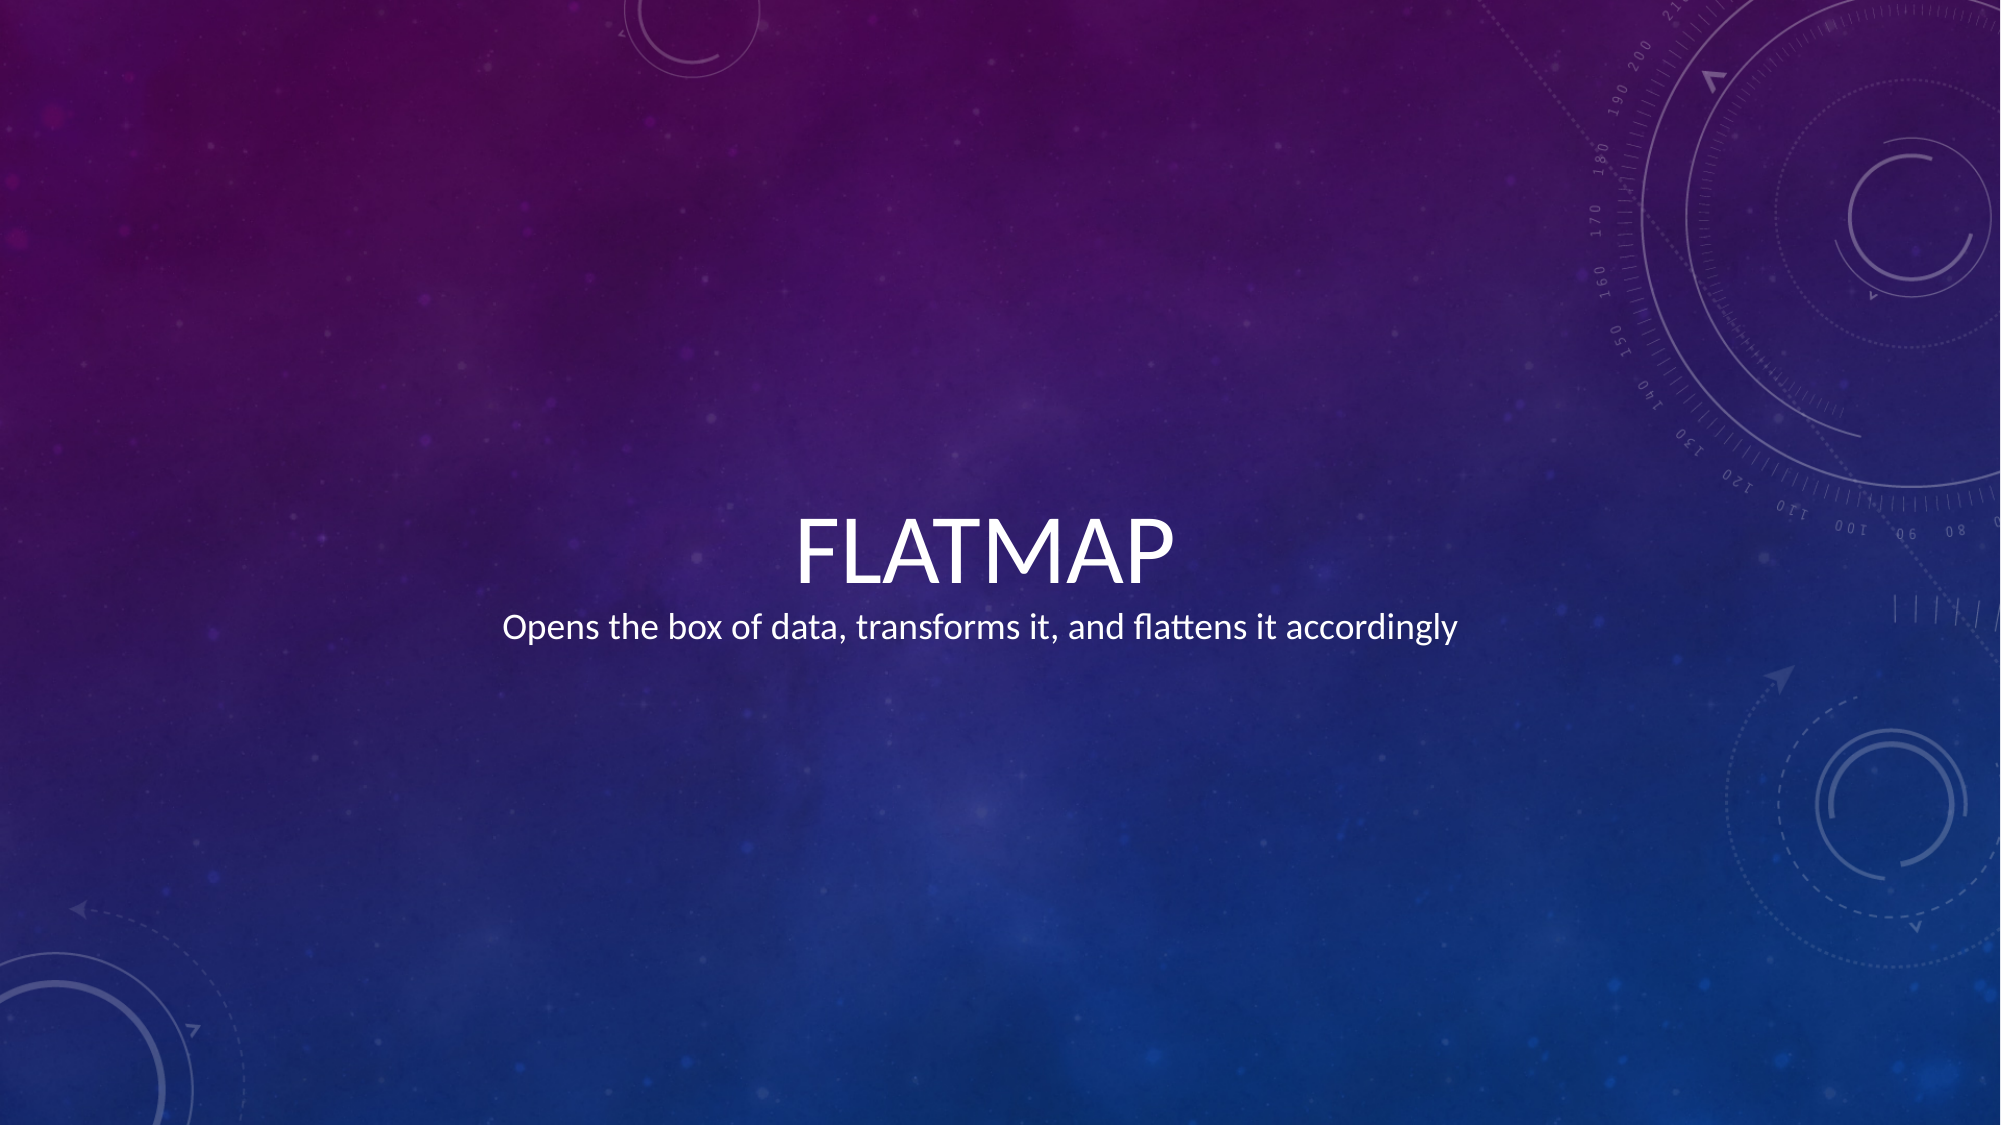

#

FLATMAP
Opens the box of data, transforms it, and flattens it accordingly